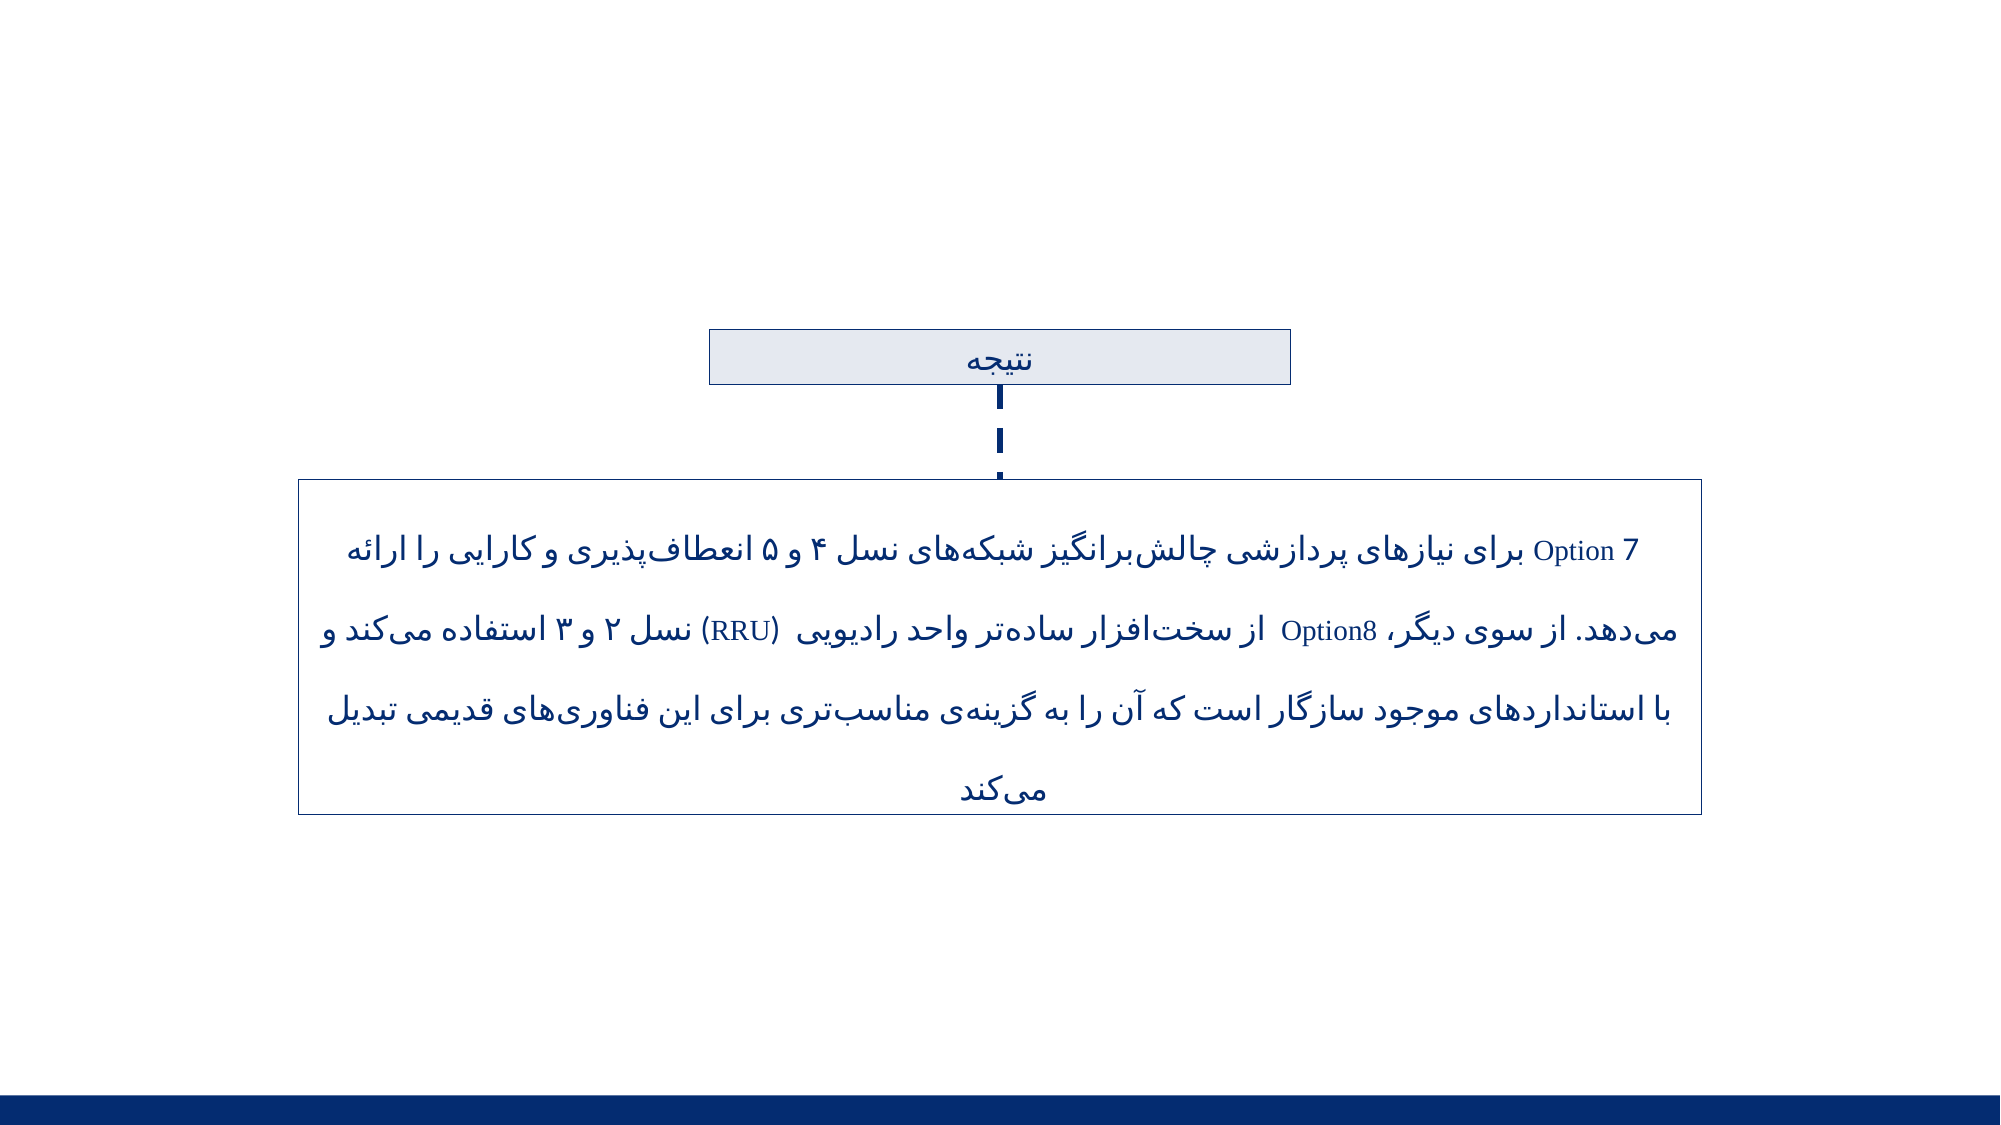

نتیجه
  Option 7 برای نیازهای پردازشی چالش‌برانگیز شبکه‌های نسل ۴ و ۵ انعطاف‌پذیری و کارایی را ارائه می‌دهد. از سوی دیگر، Option8  از سخت‌افزار ساده‌تر واحد رادیویی  (RRU) نسل ۲ و ۳ استفاده می‌کند و با استانداردهای موجود سازگار است که آن را به گزینه‌ی مناسب‌تری برای این فناوری‌های قدیمی تبدیل می‌کند